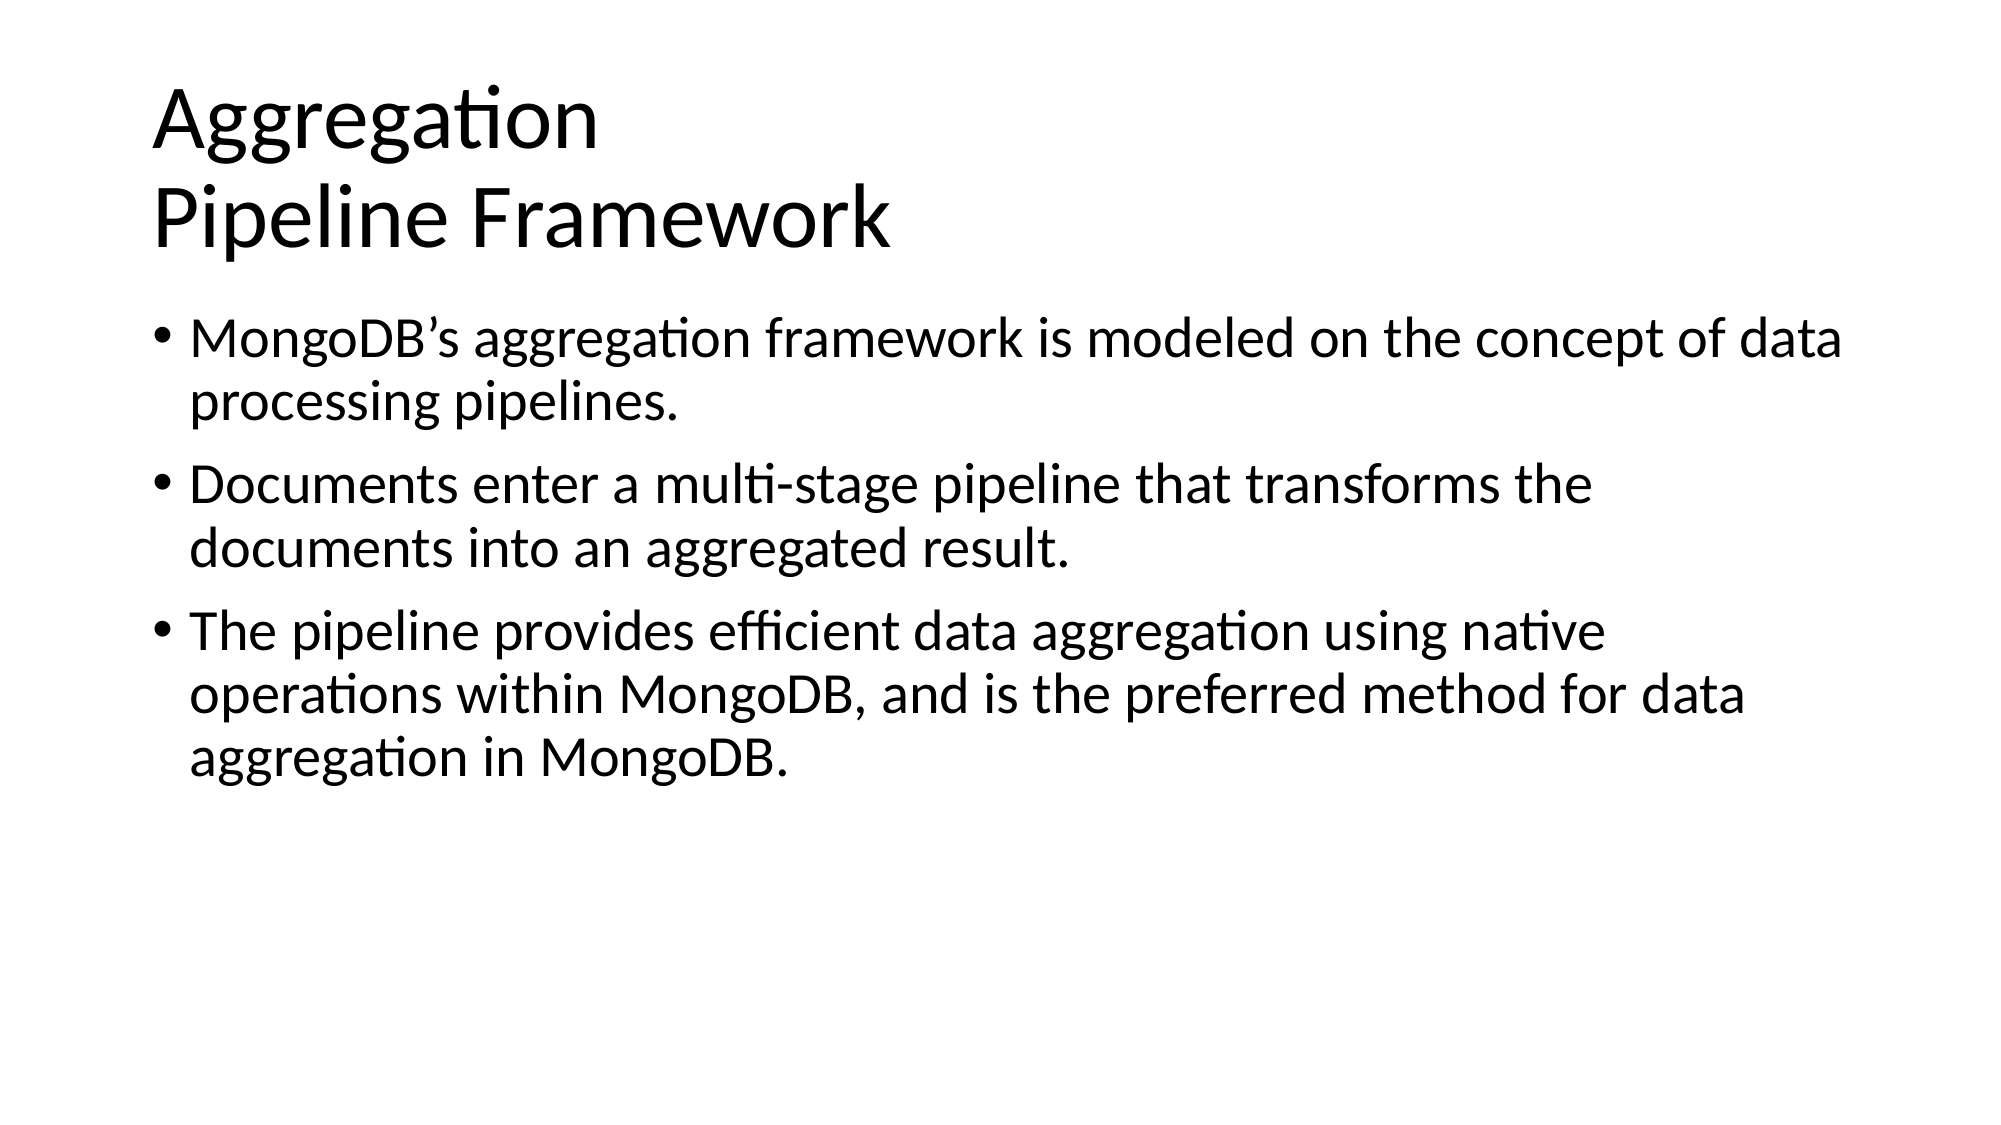

# Aggregation Pipeline Framework
MongoDB’s aggregation framework is modeled on the concept of data processing pipelines.
Documents enter a multi-stage pipeline that transforms the documents into an aggregated result.
The pipeline provides efficient data aggregation using native operations within MongoDB, and is the preferred method for data aggregation in MongoDB.